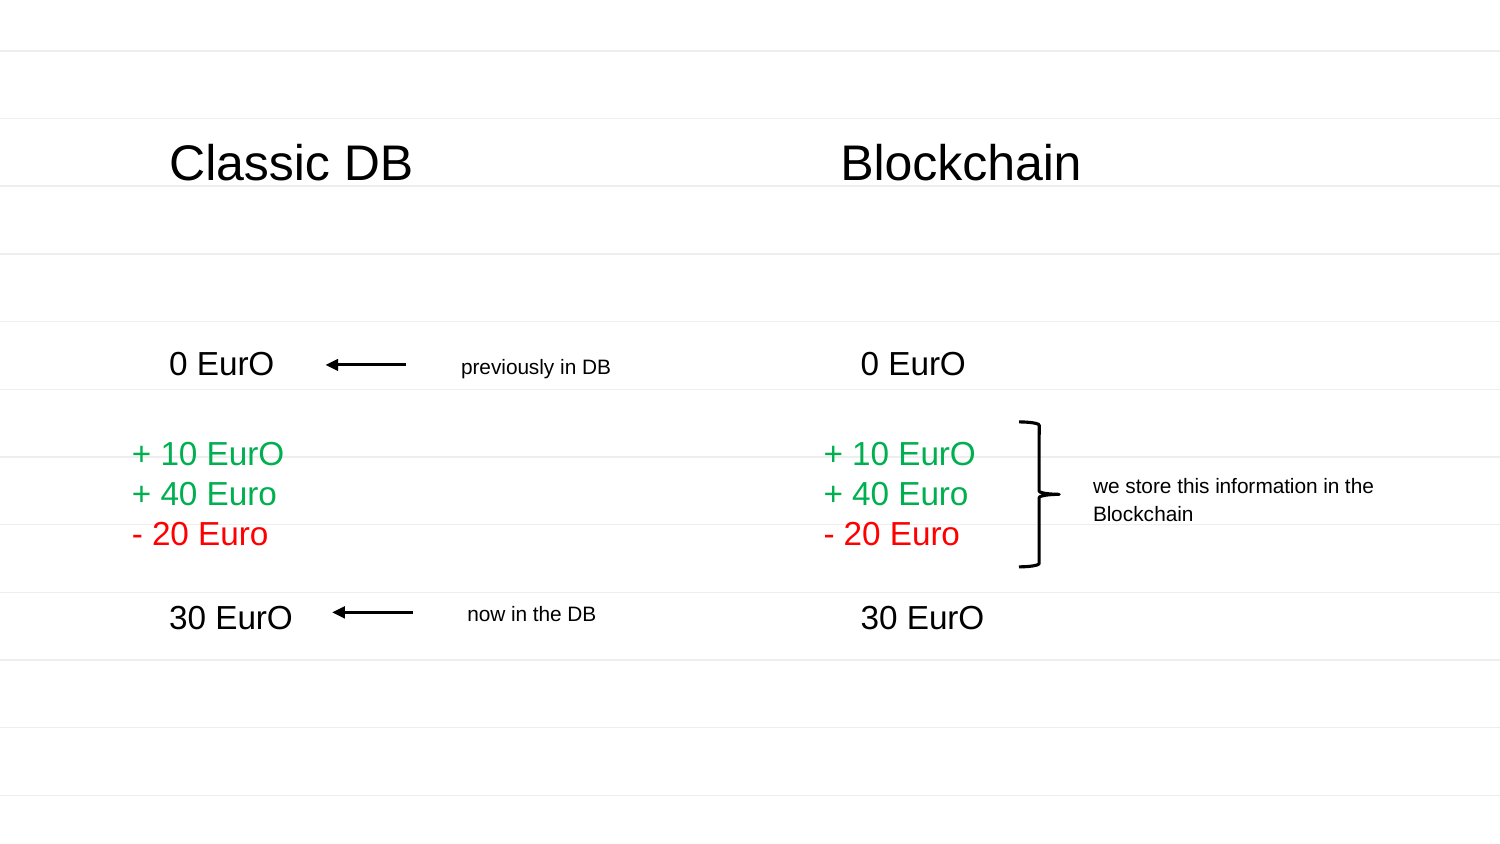

# Classic DB
Blockchain
0 EurO
0 EurO
previously in DB

we store this information in the Blockchain
+ 10 EurO
+ 40 Euro
- 20 Euro
+ 10 EurO
+ 40 Euro
- 20 Euro
30 EurO
30 EurO
now in the DB